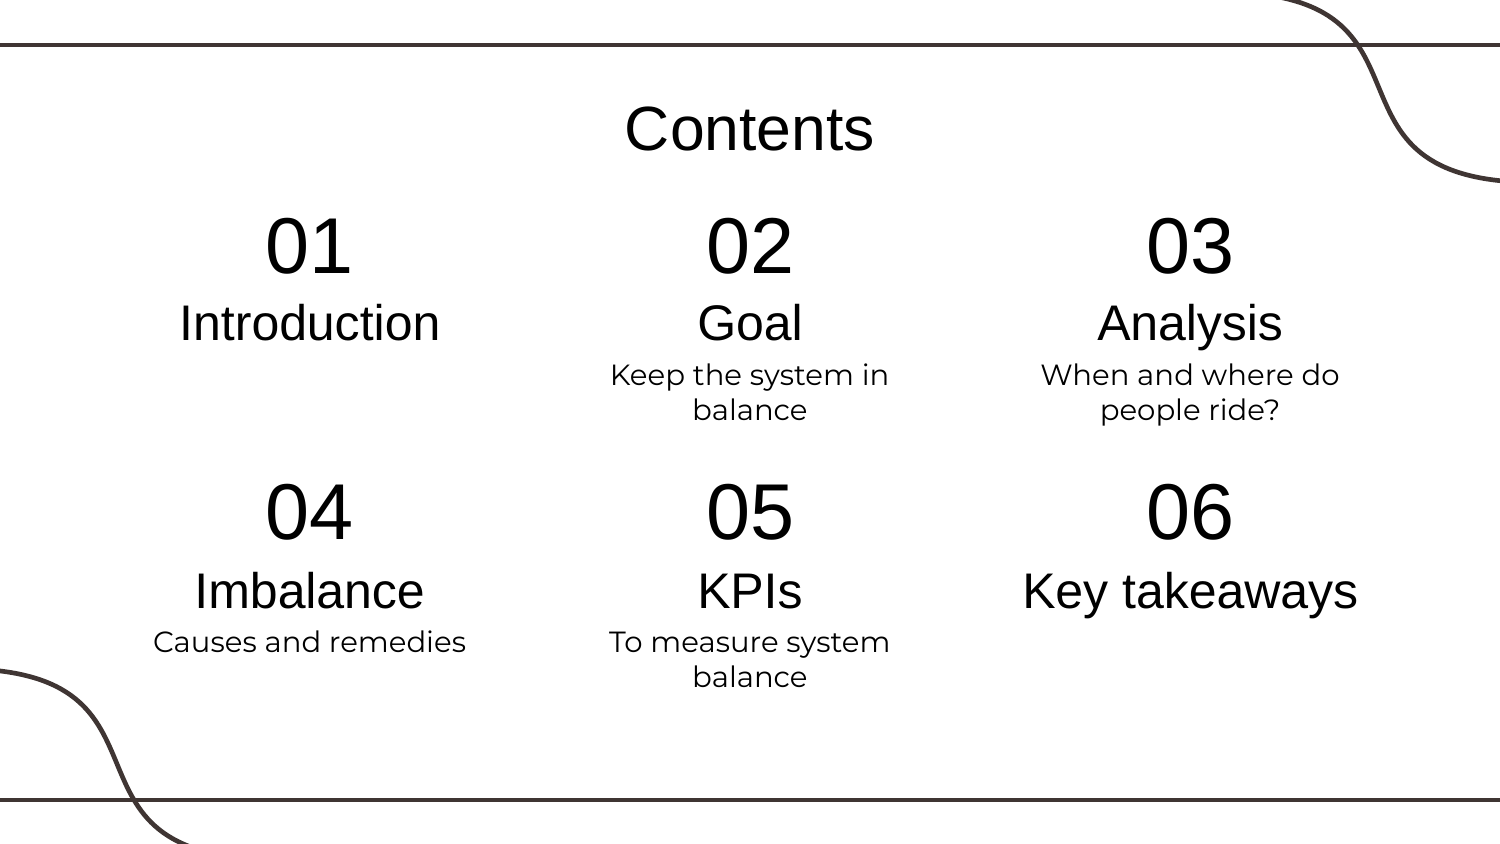

Contents
01
02
03
# Introduction
Goal
Analysis
Keep the system in balance
When and where do people ride?
04
05
06
Imbalance
KPIs
Key takeaways
Causes and remedies
To measure system balance